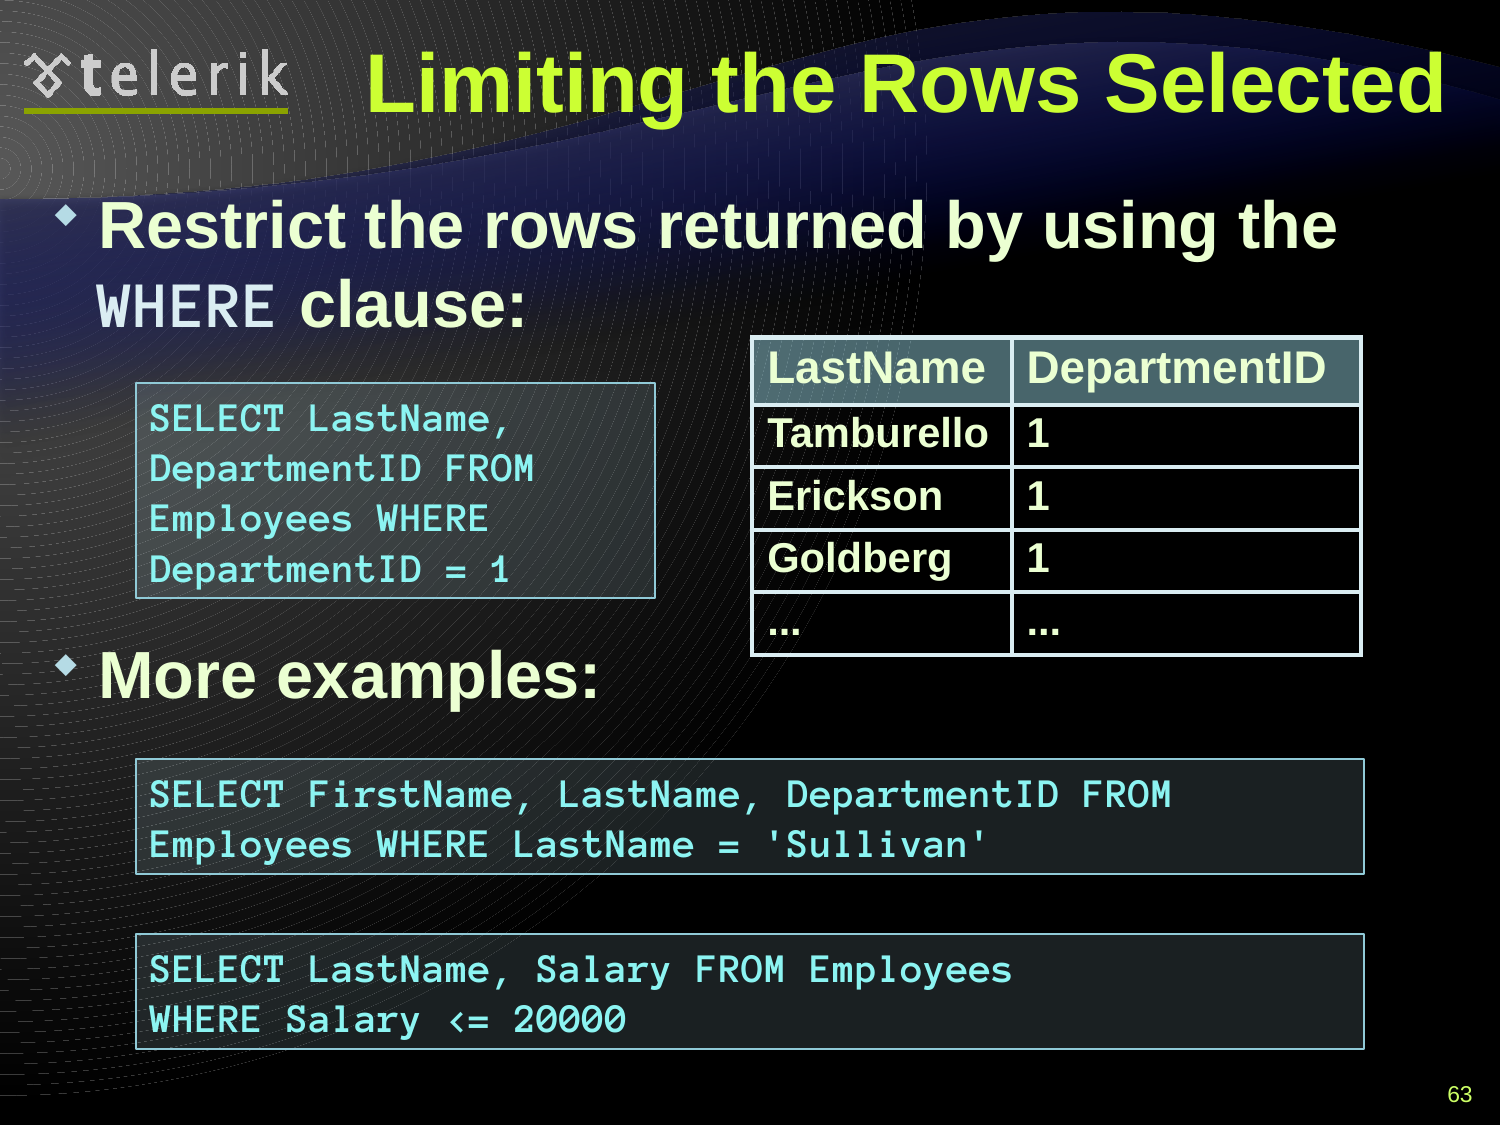

# Limiting the Rows Selected
Restrict the rows returned by using the WHERE clause:

More examples:
| LastName | DepartmentID |
| --- | --- |
| Tamburello | 1 |
| Erickson | 1 |
| Goldberg | 1 |
| ... | ... |
SELECT LastName, DepartmentID FROM Employees WHERE DepartmentID = 1
SELECT FirstName, LastName, DepartmentID FROM Employees WHERE LastName = 'Sullivan'
SELECT LastName, Salary FROM Employees
WHERE Salary <= 20000
63